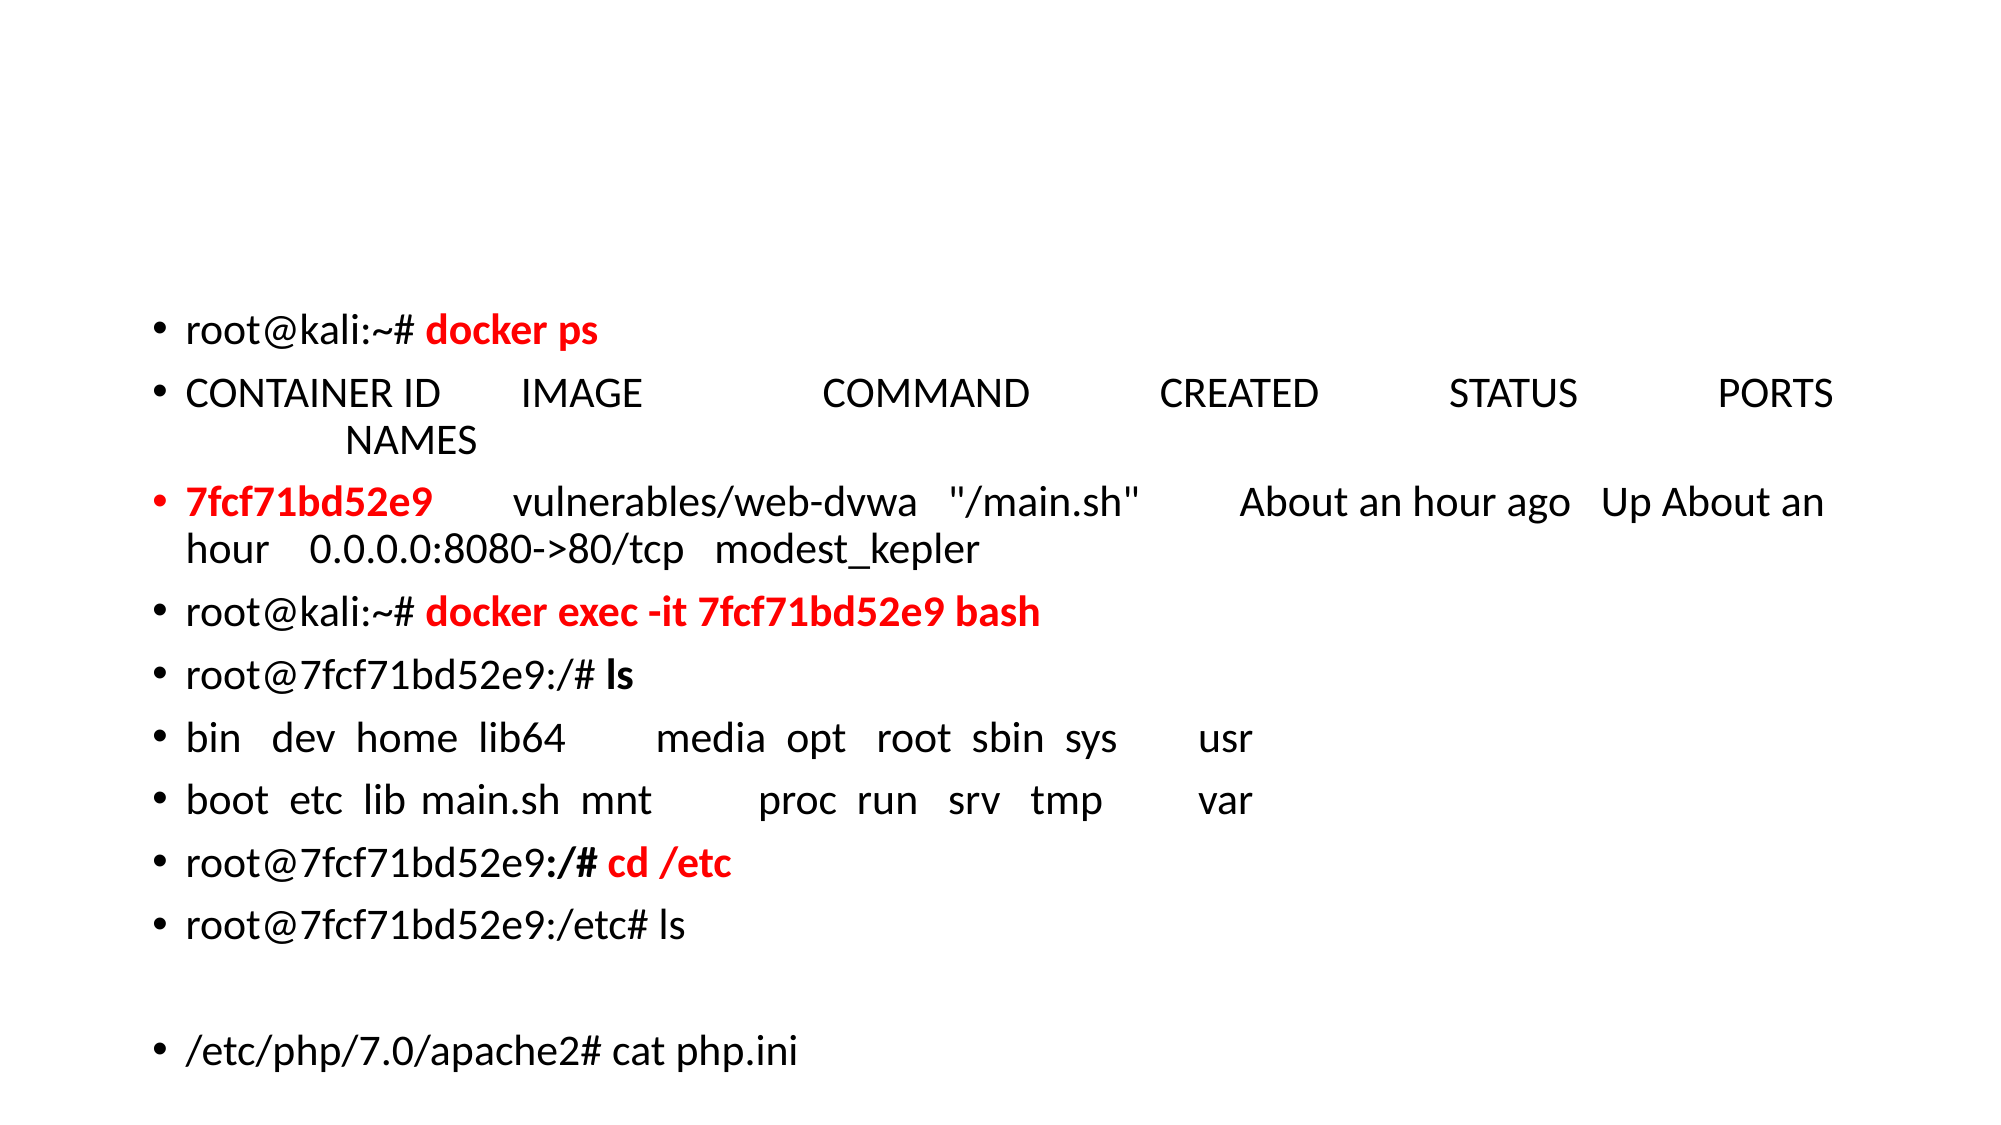

#
root@kali:~# docker ps
CONTAINER ID        IMAGE                  COMMAND             CREATED             STATUS              PORTS                  NAMES
7fcf71bd52e9        vulnerables/web-dvwa   "/main.sh"          About an hour ago   Up About an hour    0.0.0.0:8080->80/tcp   modest_kepler
root@kali:~# docker exec -it 7fcf71bd52e9 bash
root@7fcf71bd52e9:/# ls
bin   dev  home  lib64	  media  opt   root  sbin  sys	usr
boot  etc  lib	 main.sh  mnt	 proc  run   srv   tmp	var
root@7fcf71bd52e9:/# cd /etc
root@7fcf71bd52e9:/etc# ls

/etc/php/7.0/apache2# cat php.ini